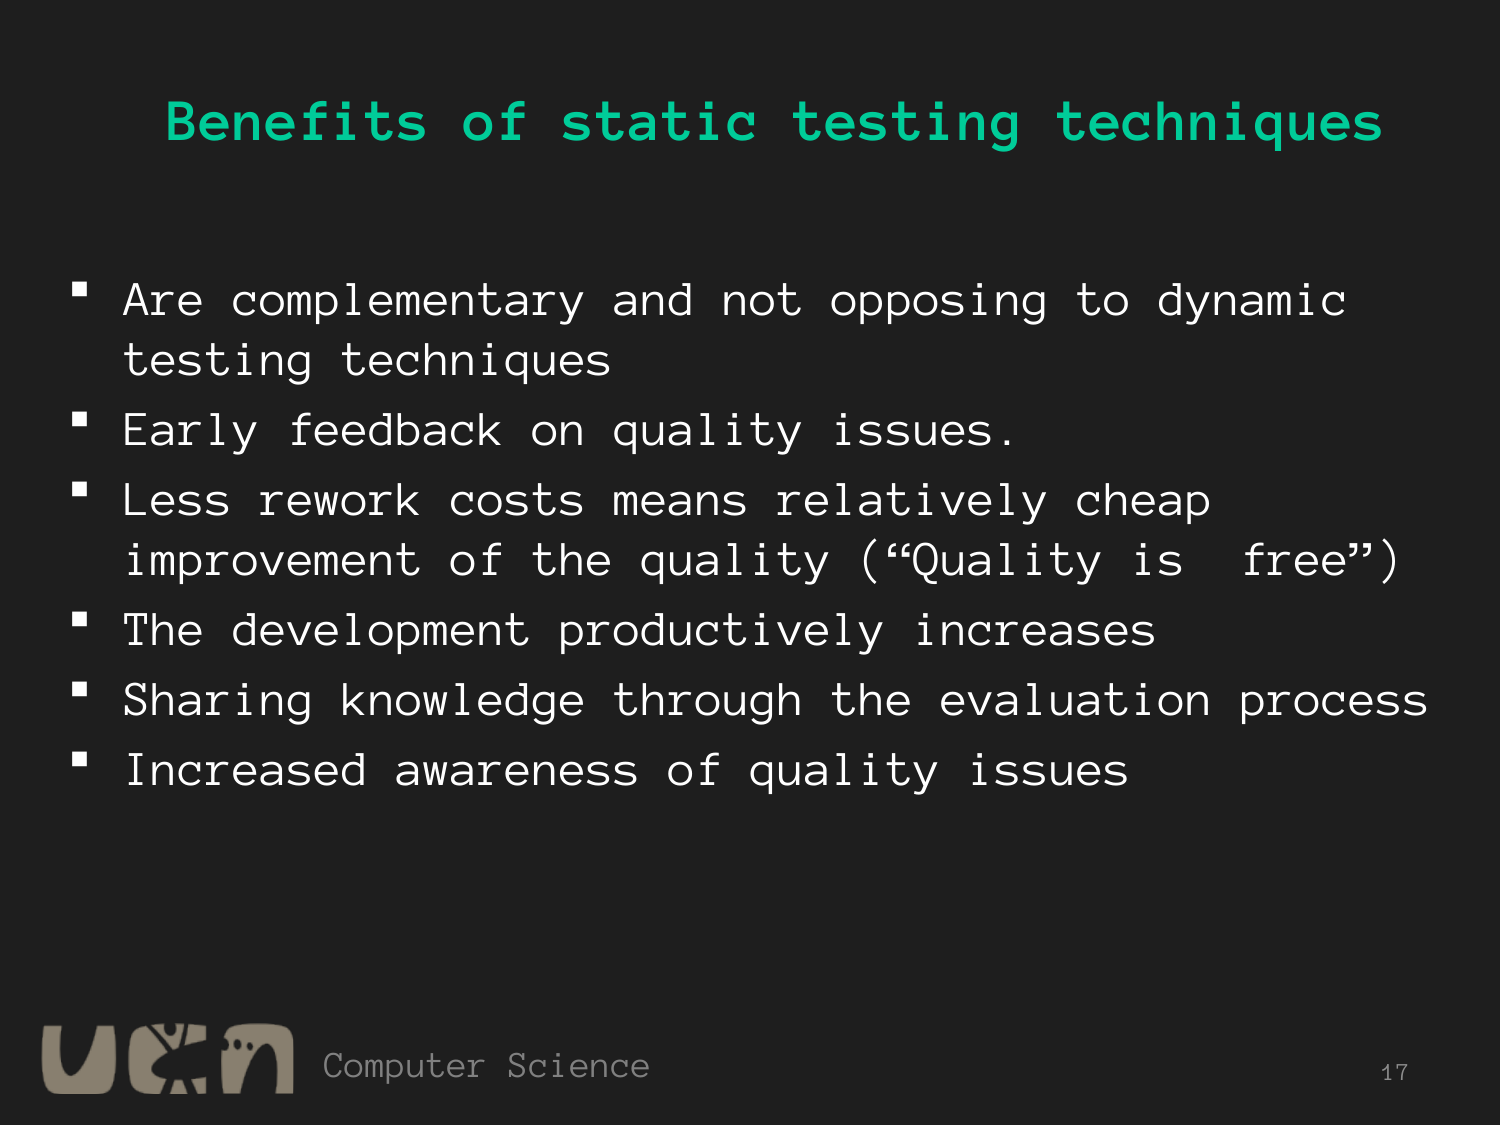

# Benefits of static testing techniques
Are complementary and not opposing to dynamic testing techniques
Early feedback on quality issues.
Less rework costs means relatively cheap improvement of the quality (“Quality is  free”)
The development productively increases
Sharing knowledge through the evaluation process
Increased awareness of quality issues
17